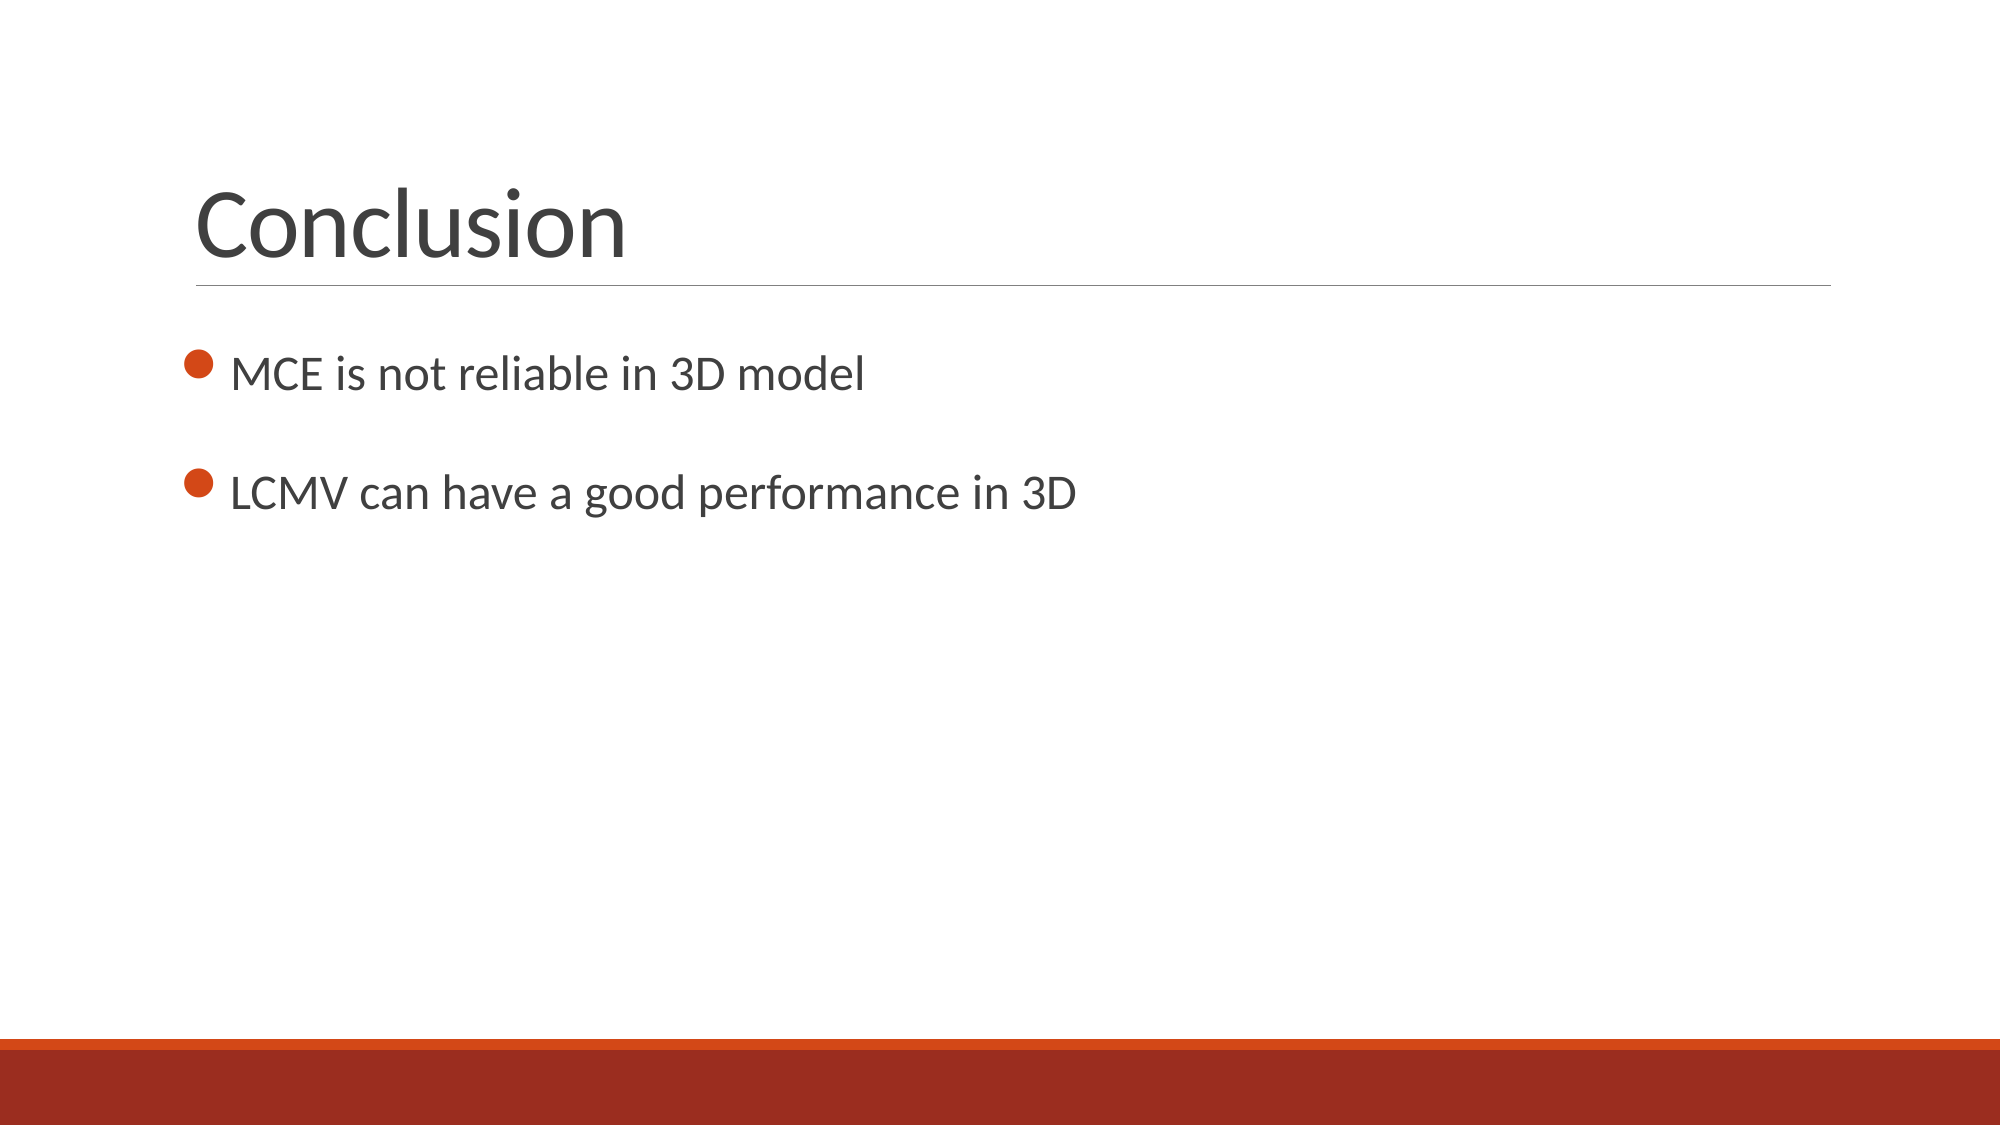

# Conclusion
MCE is not reliable in 3D model
LCMV can have a good performance in 3D